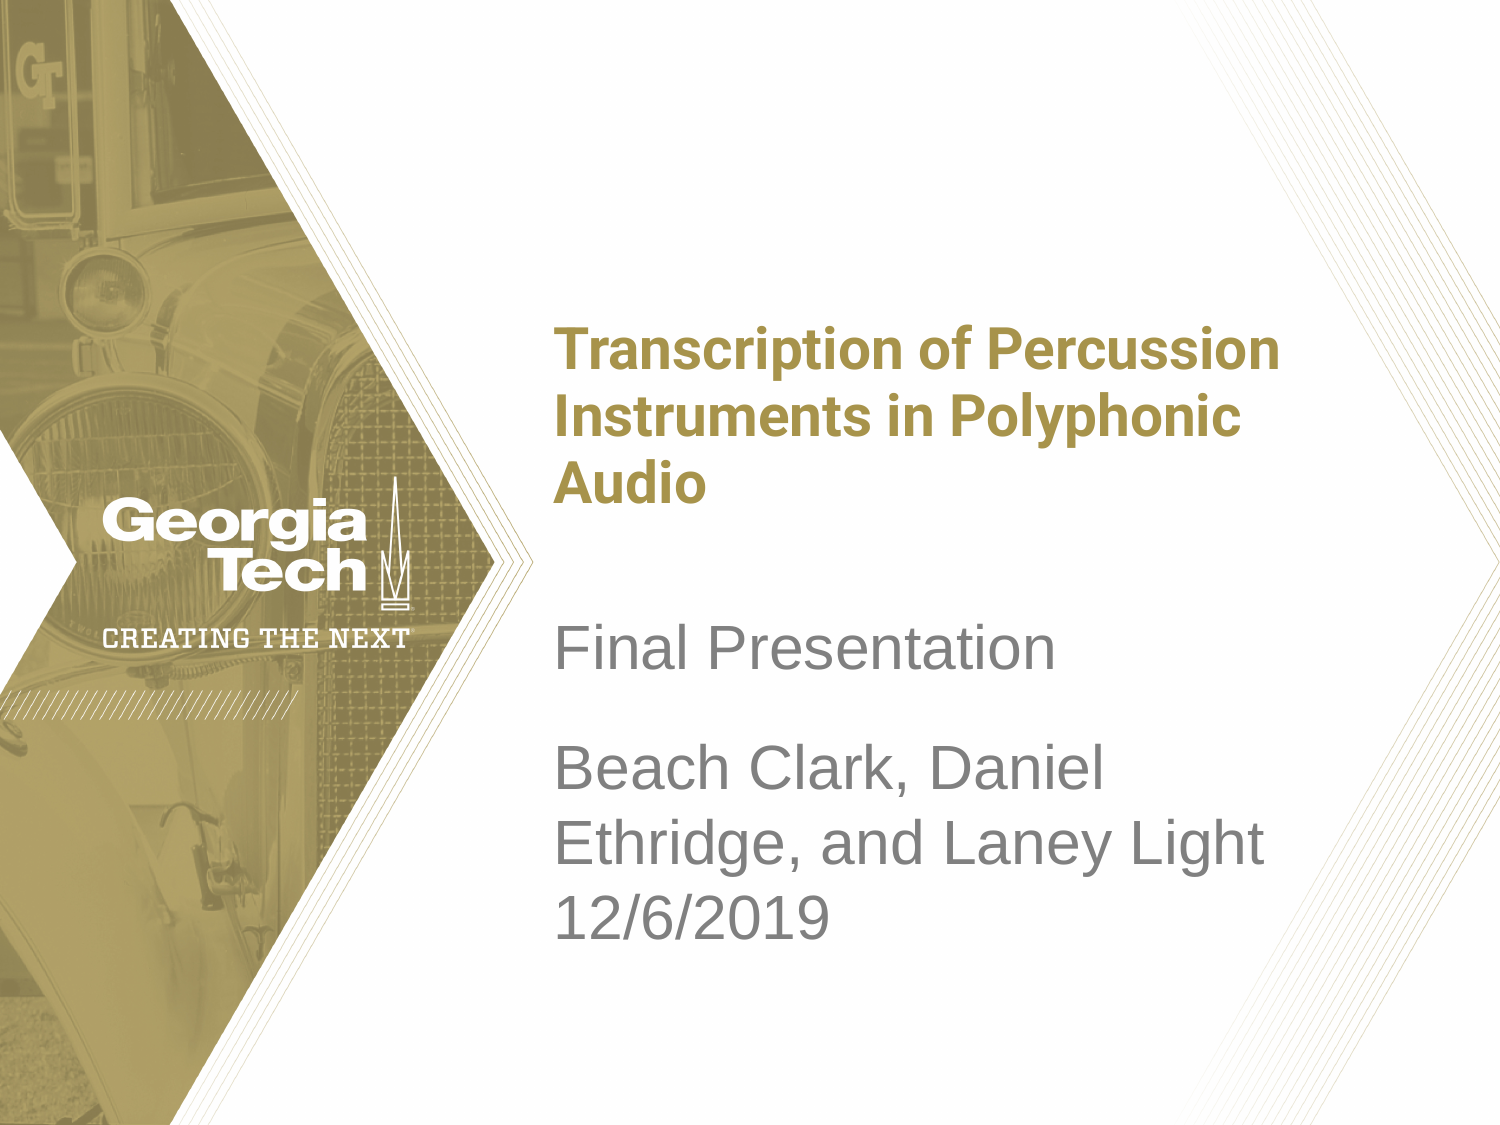

# Transcription of Percussion Instruments in Polyphonic Audio
Final Presentation
Beach Clark, Daniel Ethridge, and Laney Light
12/6/2019